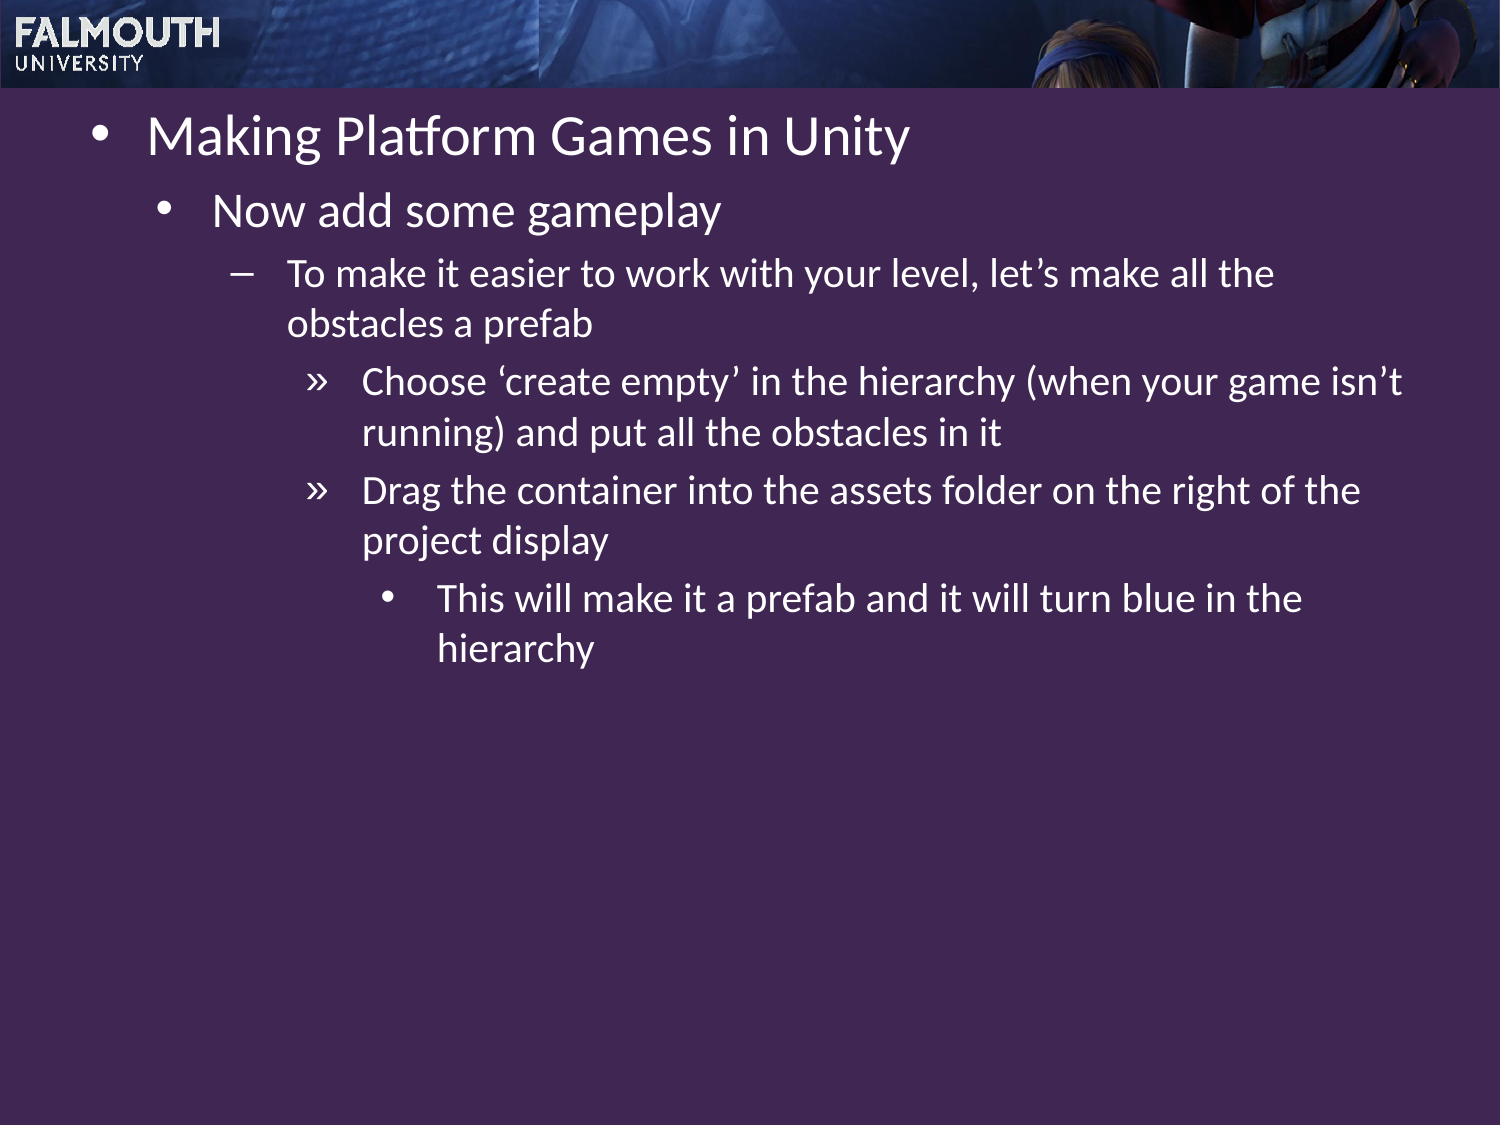

Making Platform Games in Unity
Now add some gameplay
To make it easier to work with your level, let’s make all the obstacles a prefab
Choose ‘create empty’ in the hierarchy (when your game isn’t running) and put all the obstacles in it
Drag the container into the assets folder on the right of the project display
This will make it a prefab and it will turn blue in the hierarchy